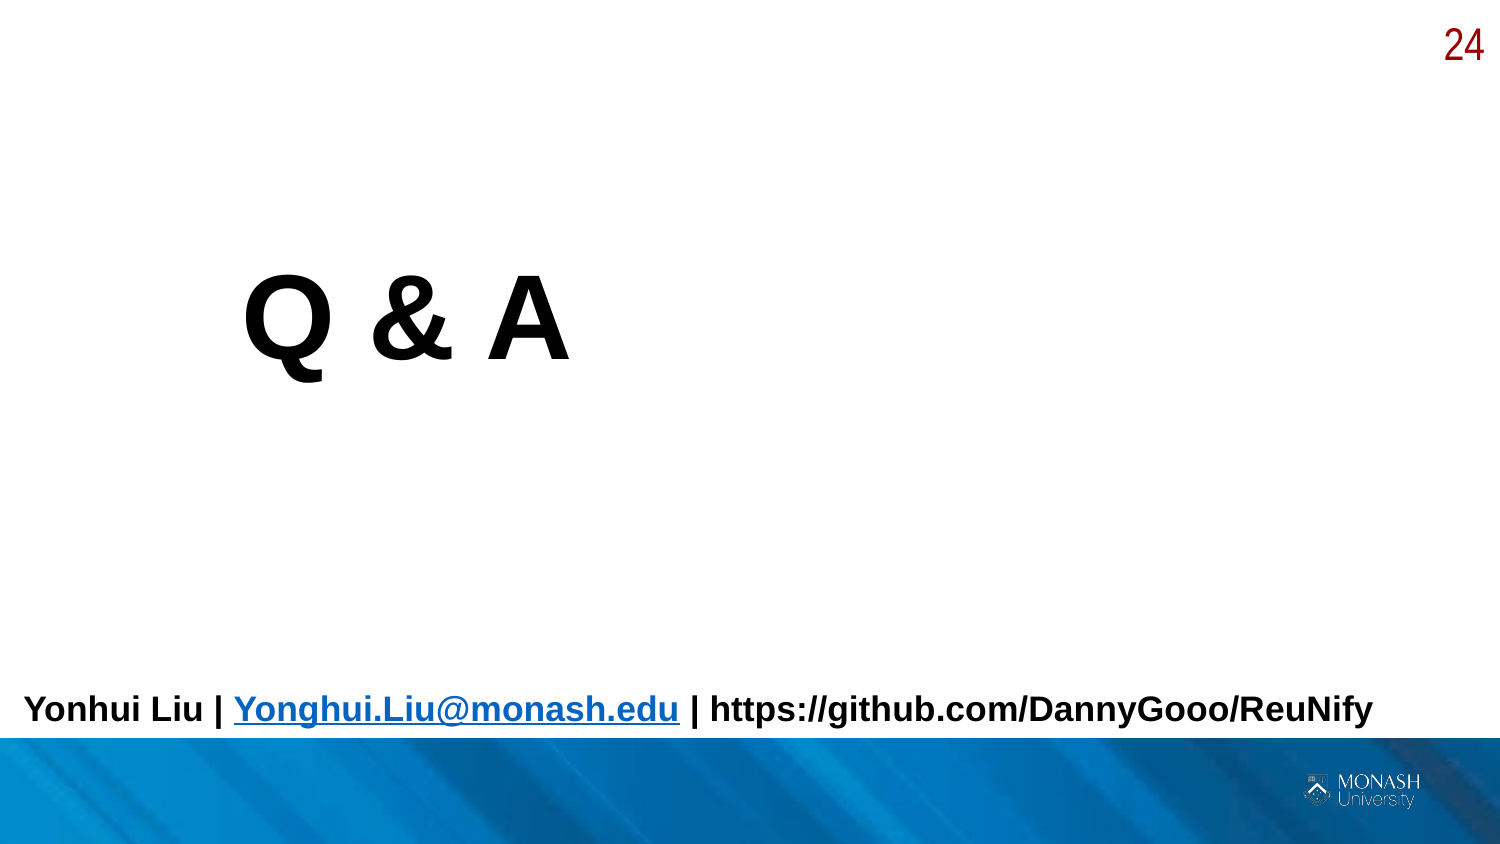

24
Q & A
Yonhui Liu | Yonghui.Liu@monash.edu | https://github.com/DannyGooo/ReuNify